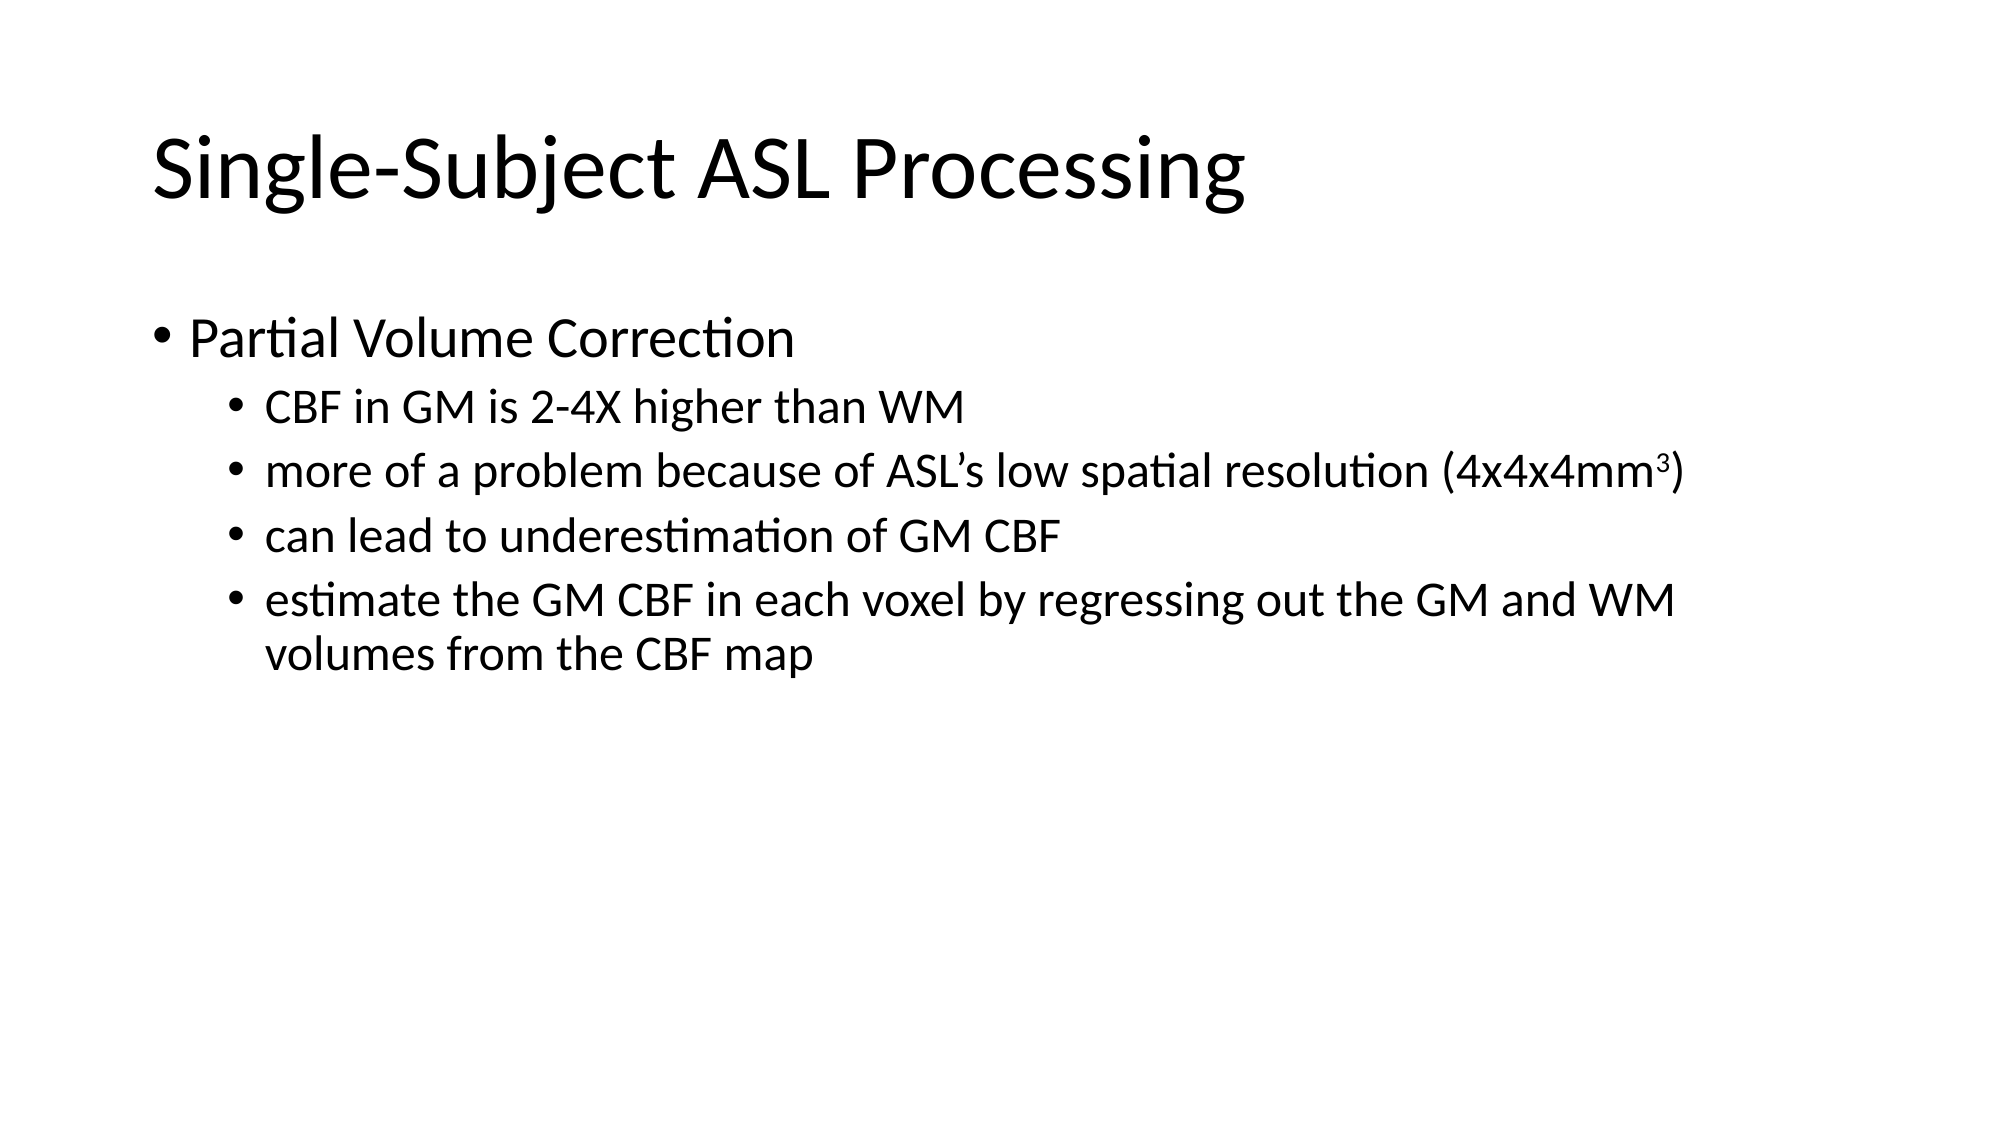

# Single-Subject ASL Processing
Partial Volume Correction
CBF in GM is 2-4X higher than WM
more of a problem because of ASL’s low spatial resolution (4x4x4mm3)
can lead to underestimation of GM CBF
estimate the GM CBF in each voxel by regressing out the GM and WM volumes from the CBF map